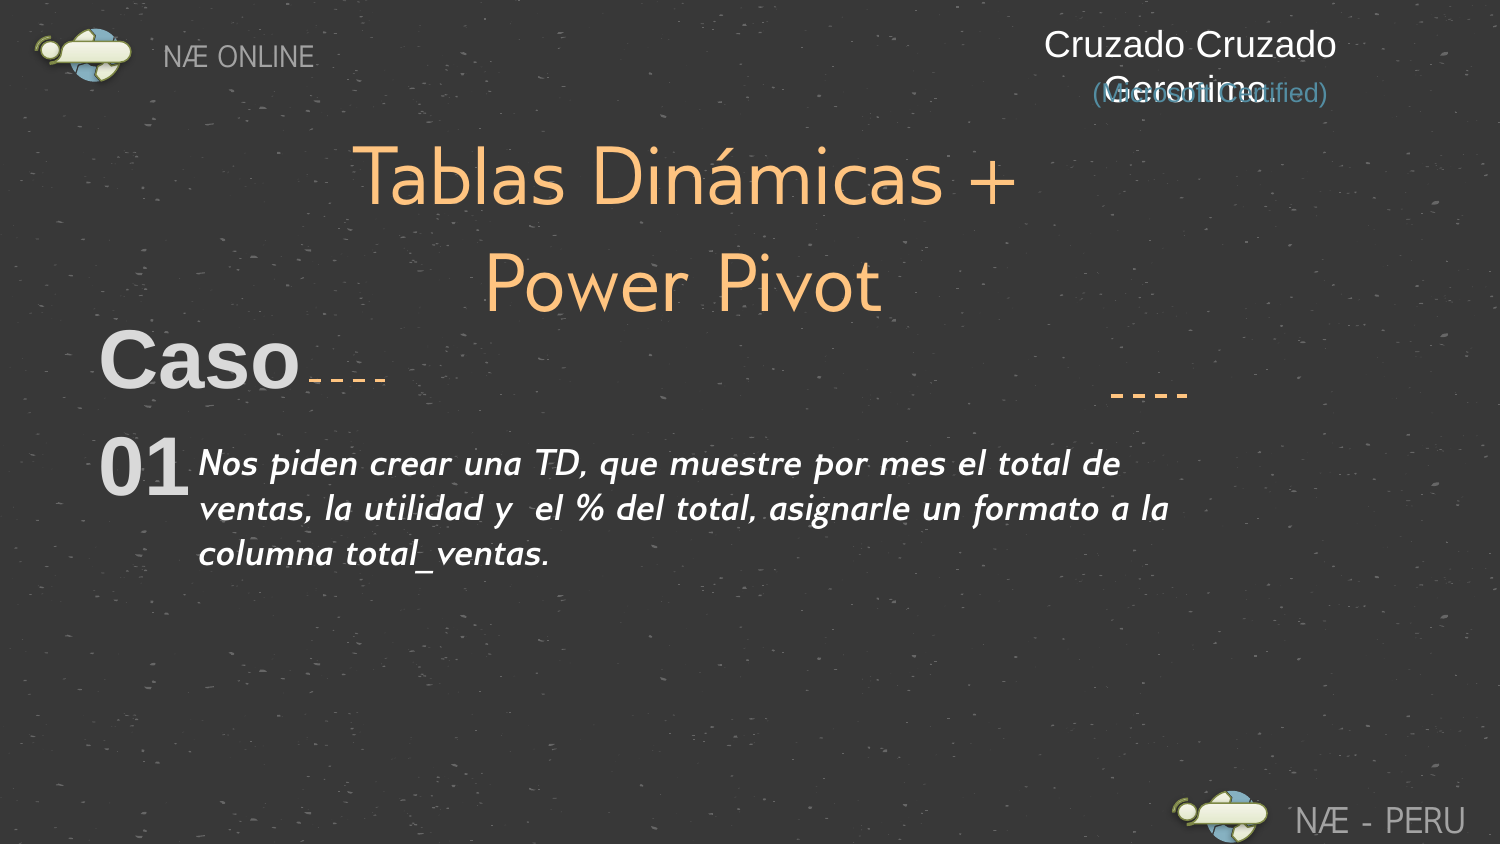

Cruzado Cruzado Geronimo.

NAE ONLINE
(Microsoft Certified)
Tablas Dinámicas + Power Pivot
Caso 01
Nos piden crear una TD, que muestre por mes el total de ventas, la utilidad y  el % del total, asignarle un formato a la columna total_ventas.

NAE - PERU